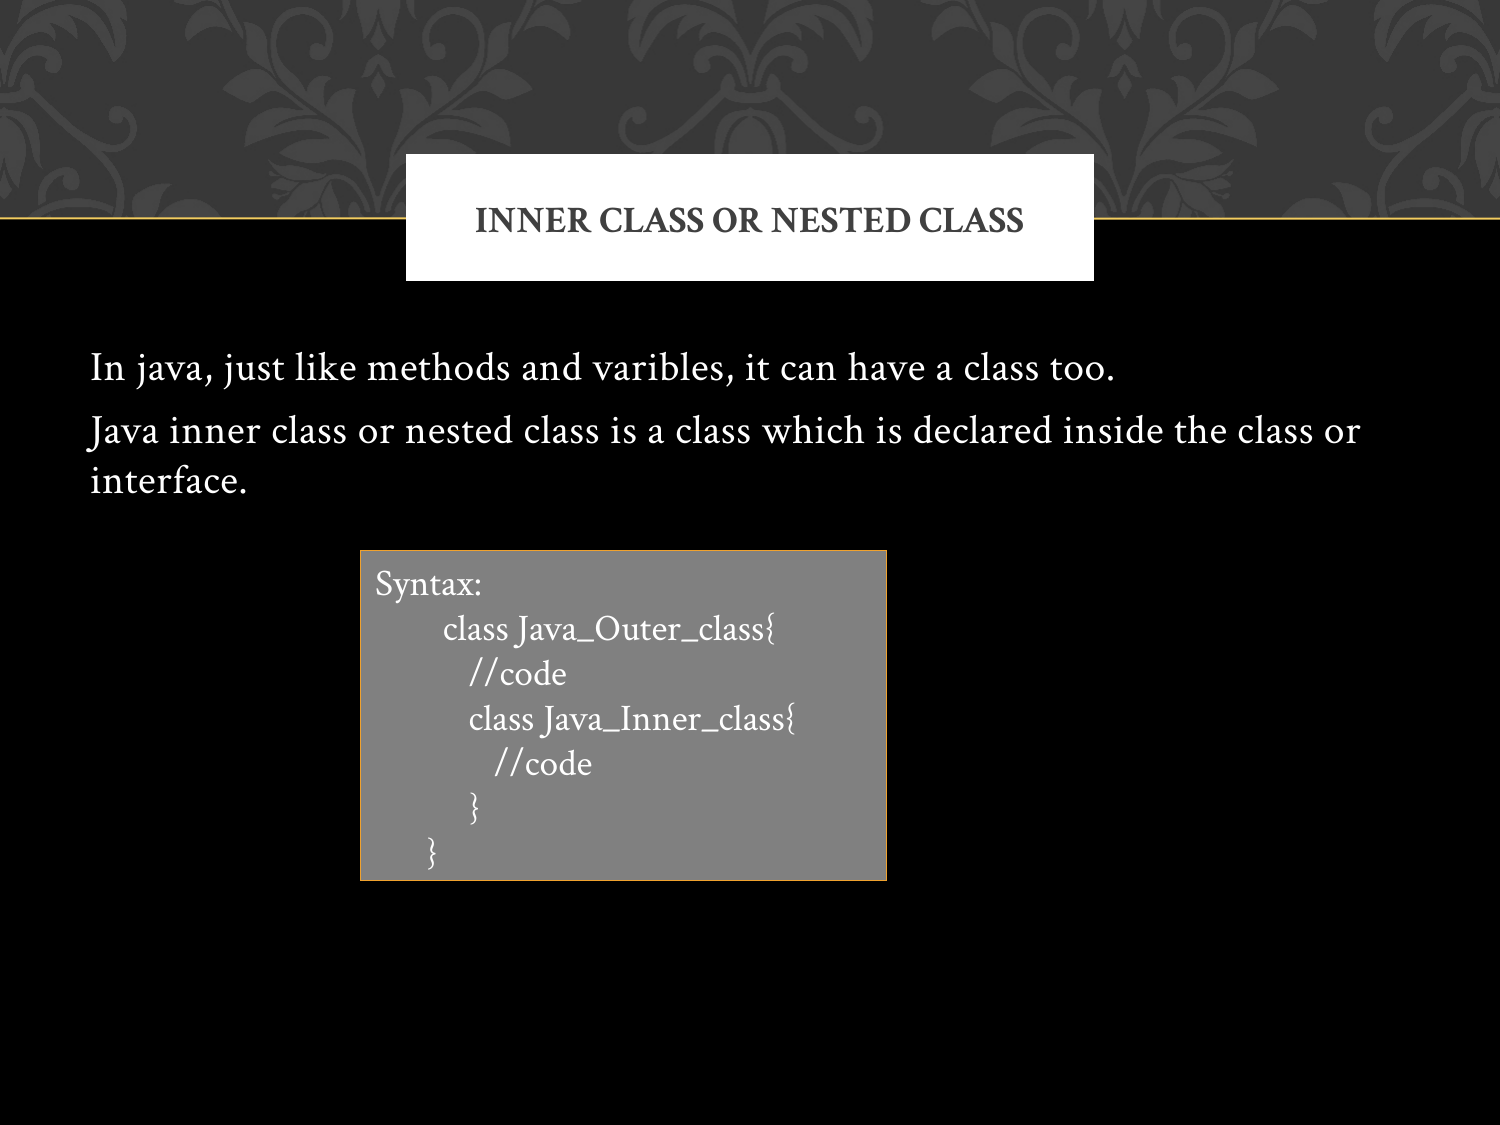

# Inner class or nested class
In java, just like methods and varibles, it can have a class too.
Java inner class or nested class is a class which is declared inside the class or interface.

Syntax:
        class Java_Outer_class{
           //code
           class Java_Inner_class{
              //code
           }
      }